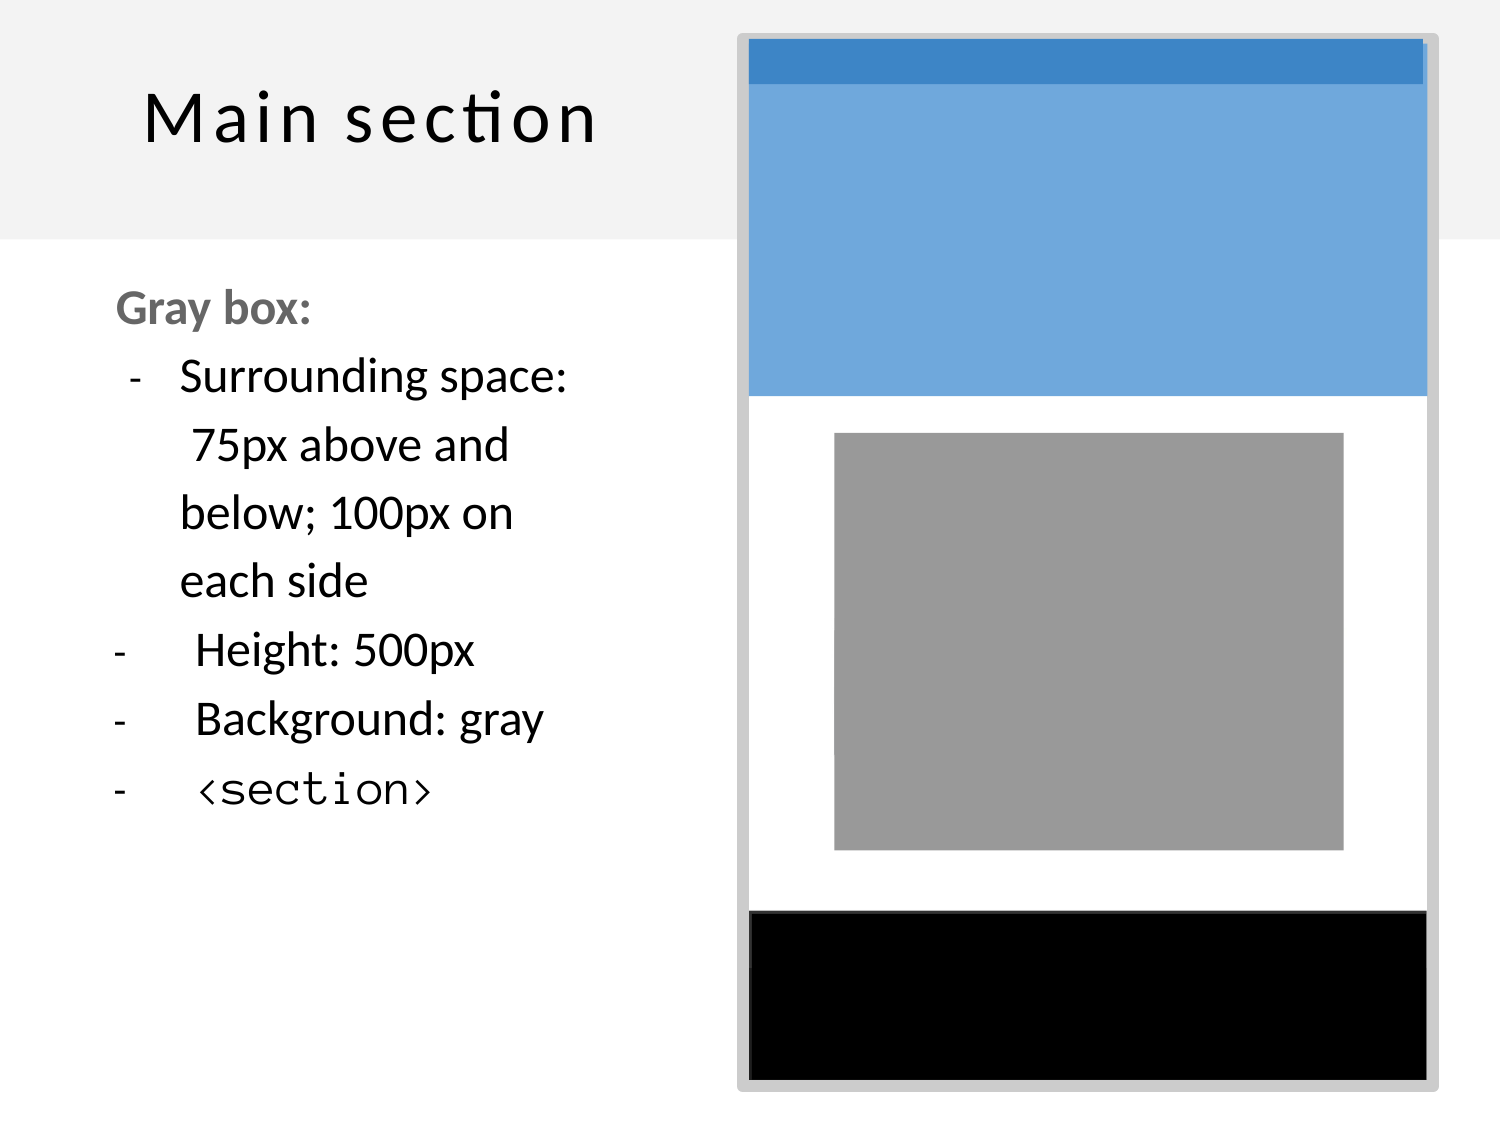

# Main section
Gray box:
-	Surrounding space:  75px above and  below; 100px on  each side
-	Height: 500px
-	Background: gray
-	<section>